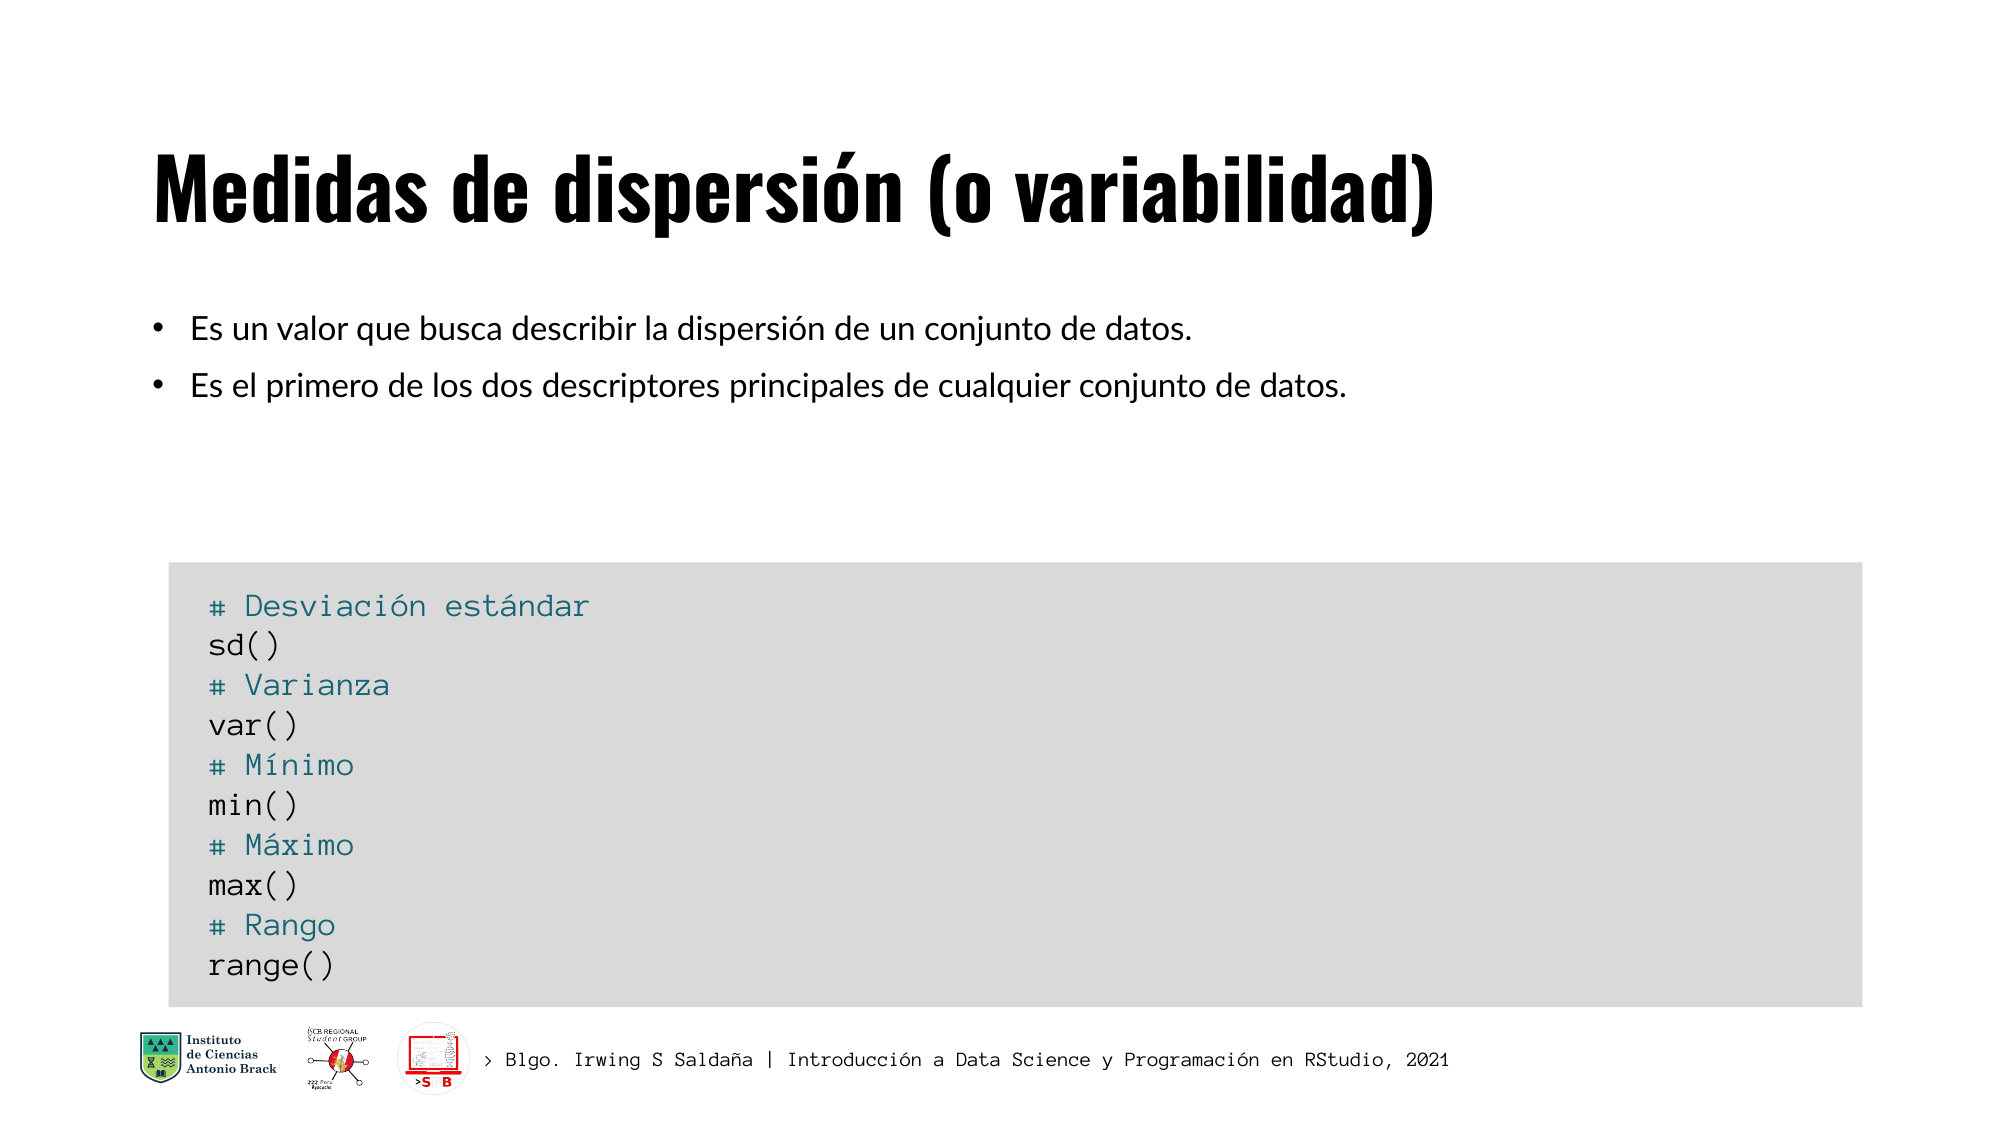

# Medidas de dispersión (o variabilidad)
Es un valor que busca describir la dispersión de un conjunto de datos.
Es el primero de los dos descriptores principales de cualquier conjunto de datos.

# Desviación estándar
sd()
# Varianza
var()
# Mínimo
min()
# Máximo
max()
# Rango
range()